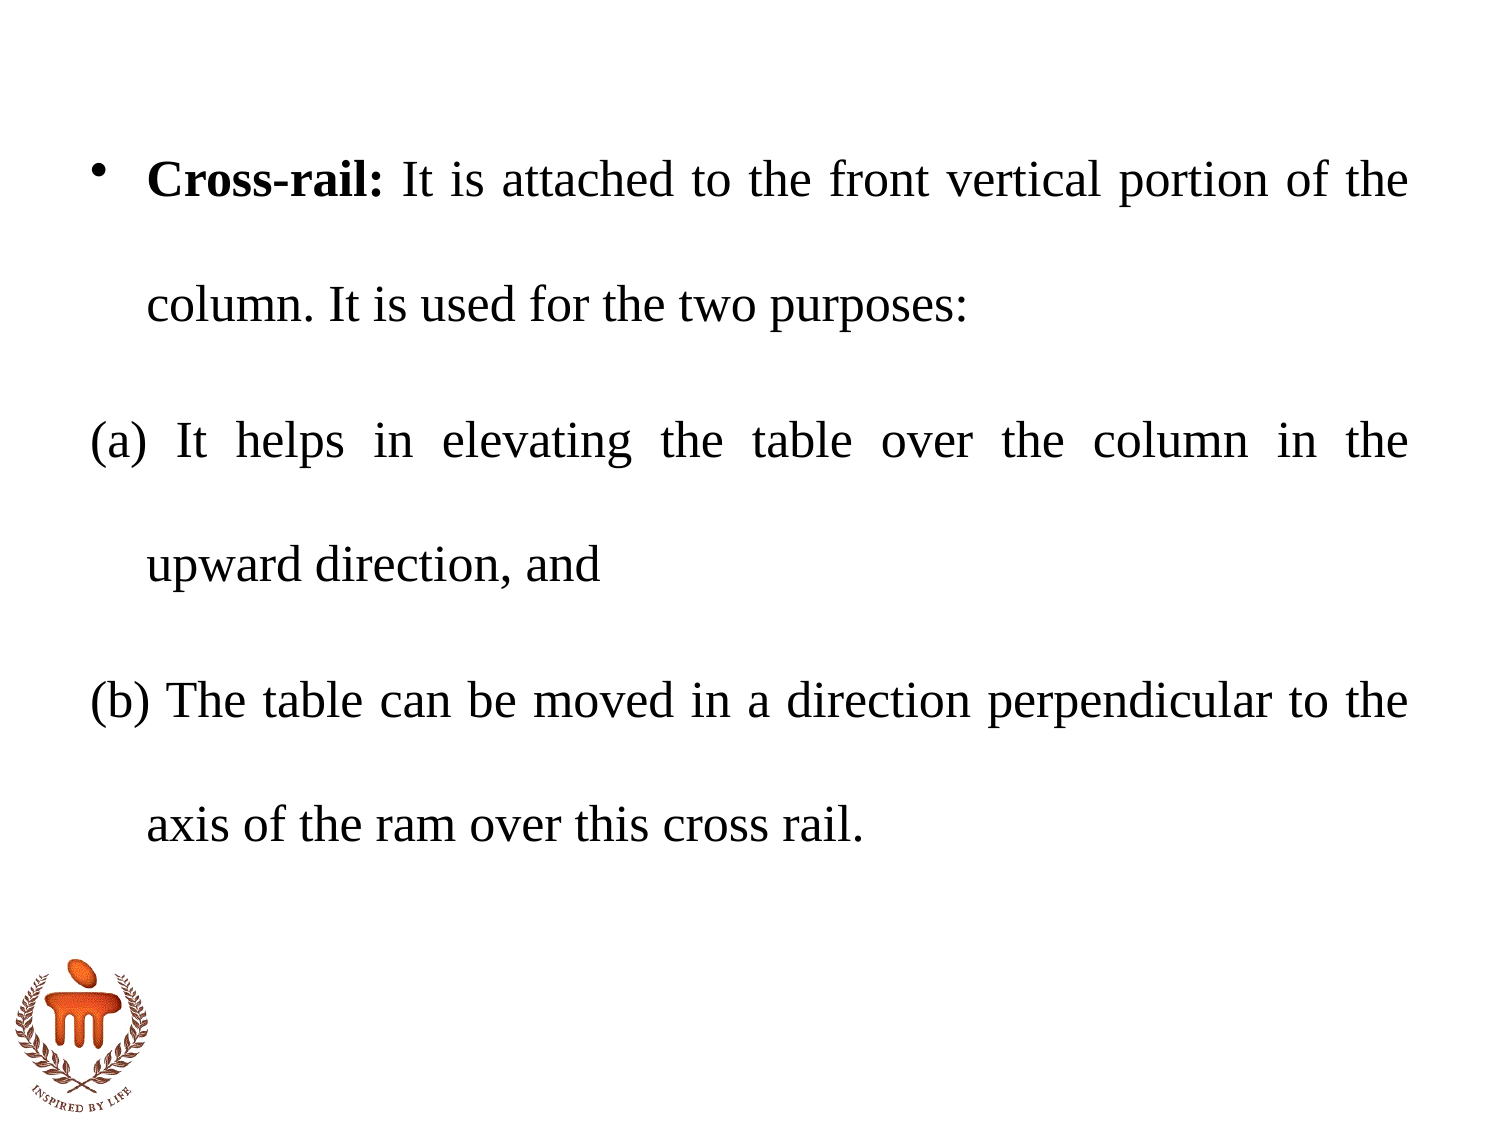

Cross-rail: It is attached to the front vertical portion of the column. It is used for the two purposes:
(a) It helps in elevating the table over the column in the upward direction, and
(b) The table can be moved in a direction perpendicular to the axis of the ram over this cross rail.